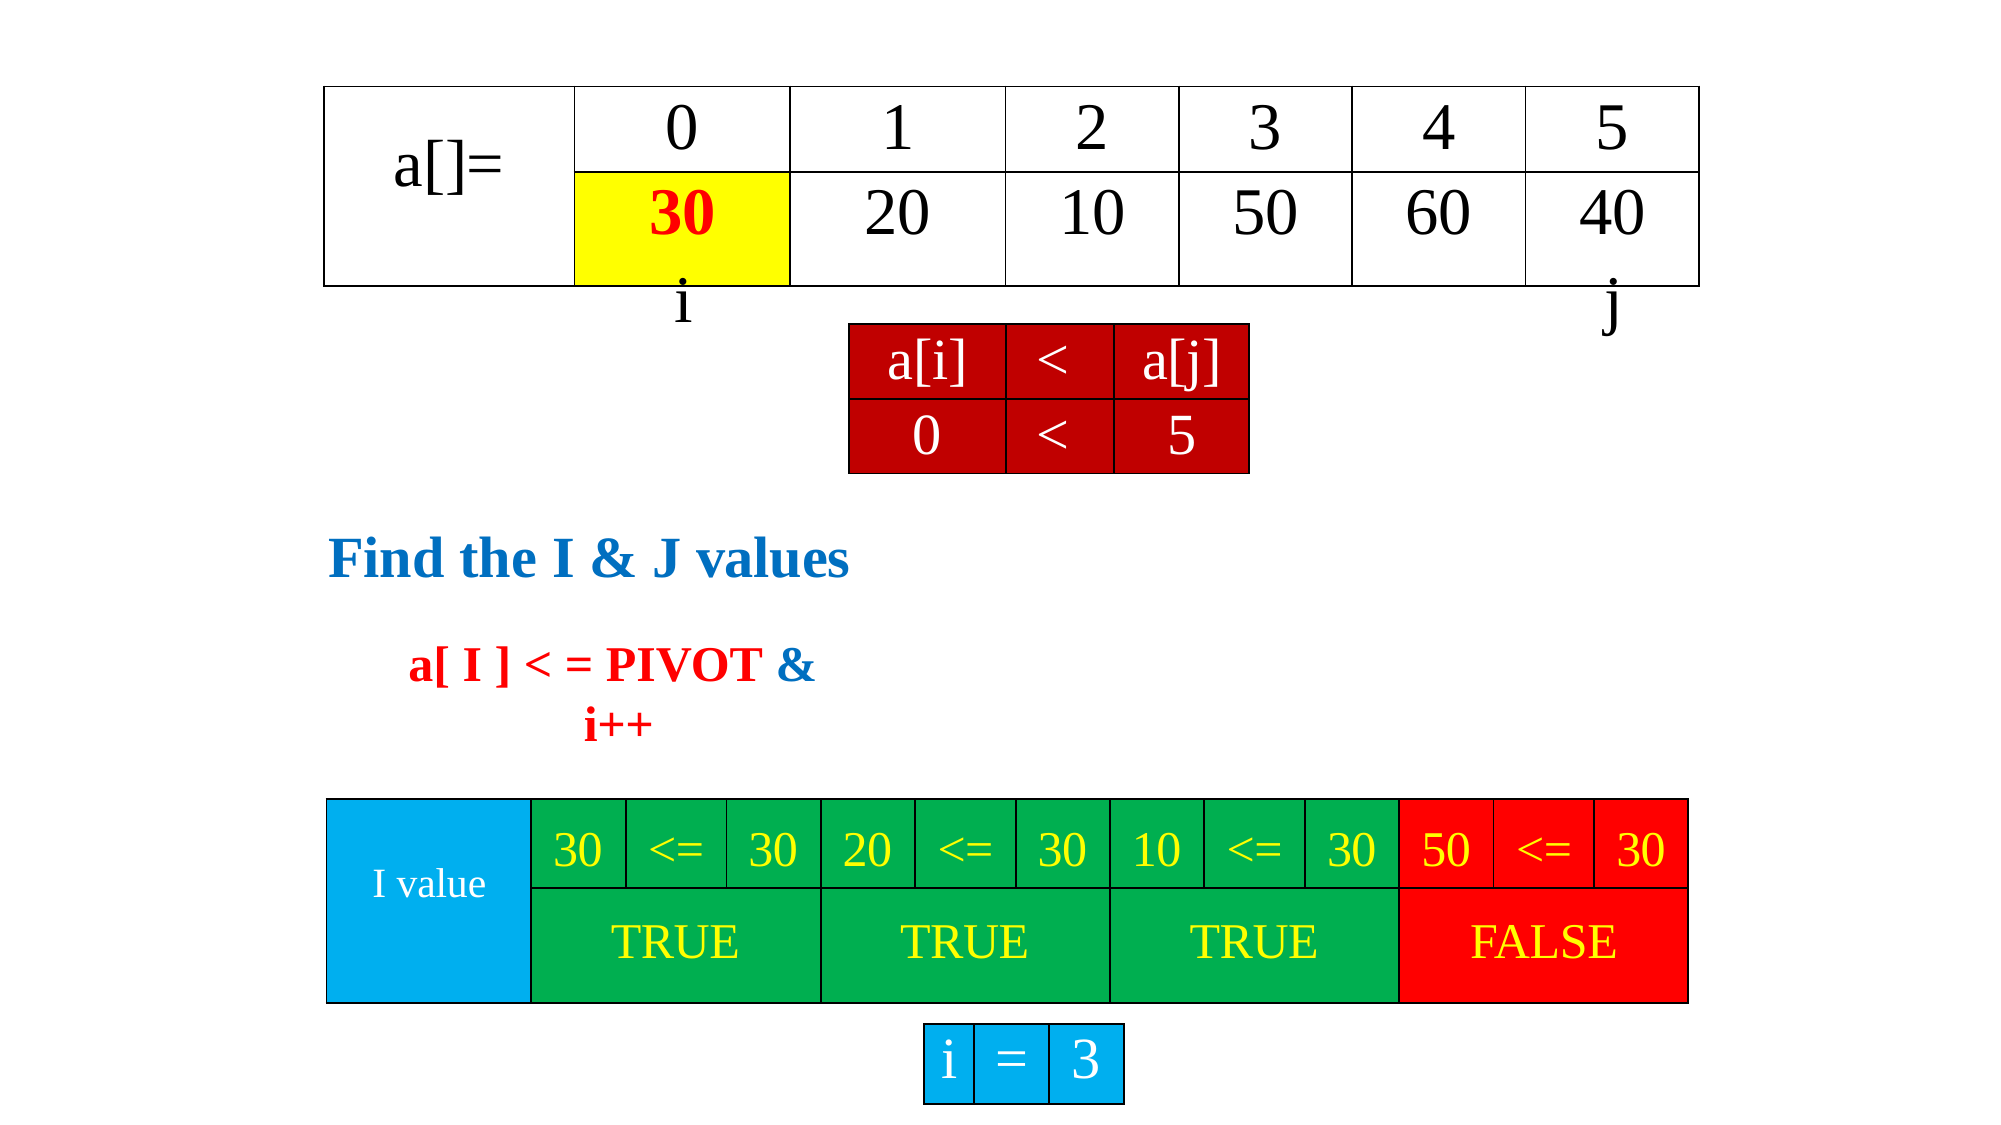

| a[]= | 0 | 1 | 2 | 3 | 4 | 5 |
| --- | --- | --- | --- | --- | --- | --- |
|  | 30 | 20 | 10 | 50 | 60 | 40 |
i
j
| a[i] | < | a[j] |
| --- | --- | --- |
| 0 | < | 5 |
Find the I & J values
a[ I ] < = PIVOT &
i++
| I value | 30 | <= | 30 | 20 | <= | 30 | 10 | <= | 30 | 50 | <= | 30 |
| --- | --- | --- | --- | --- | --- | --- | --- | --- | --- | --- | --- | --- |
|  | TRUE |  |  | TRUE |  |  | TRUE |  |  | FALSE |  |  |
| i | = | 3 |
| --- | --- | --- |